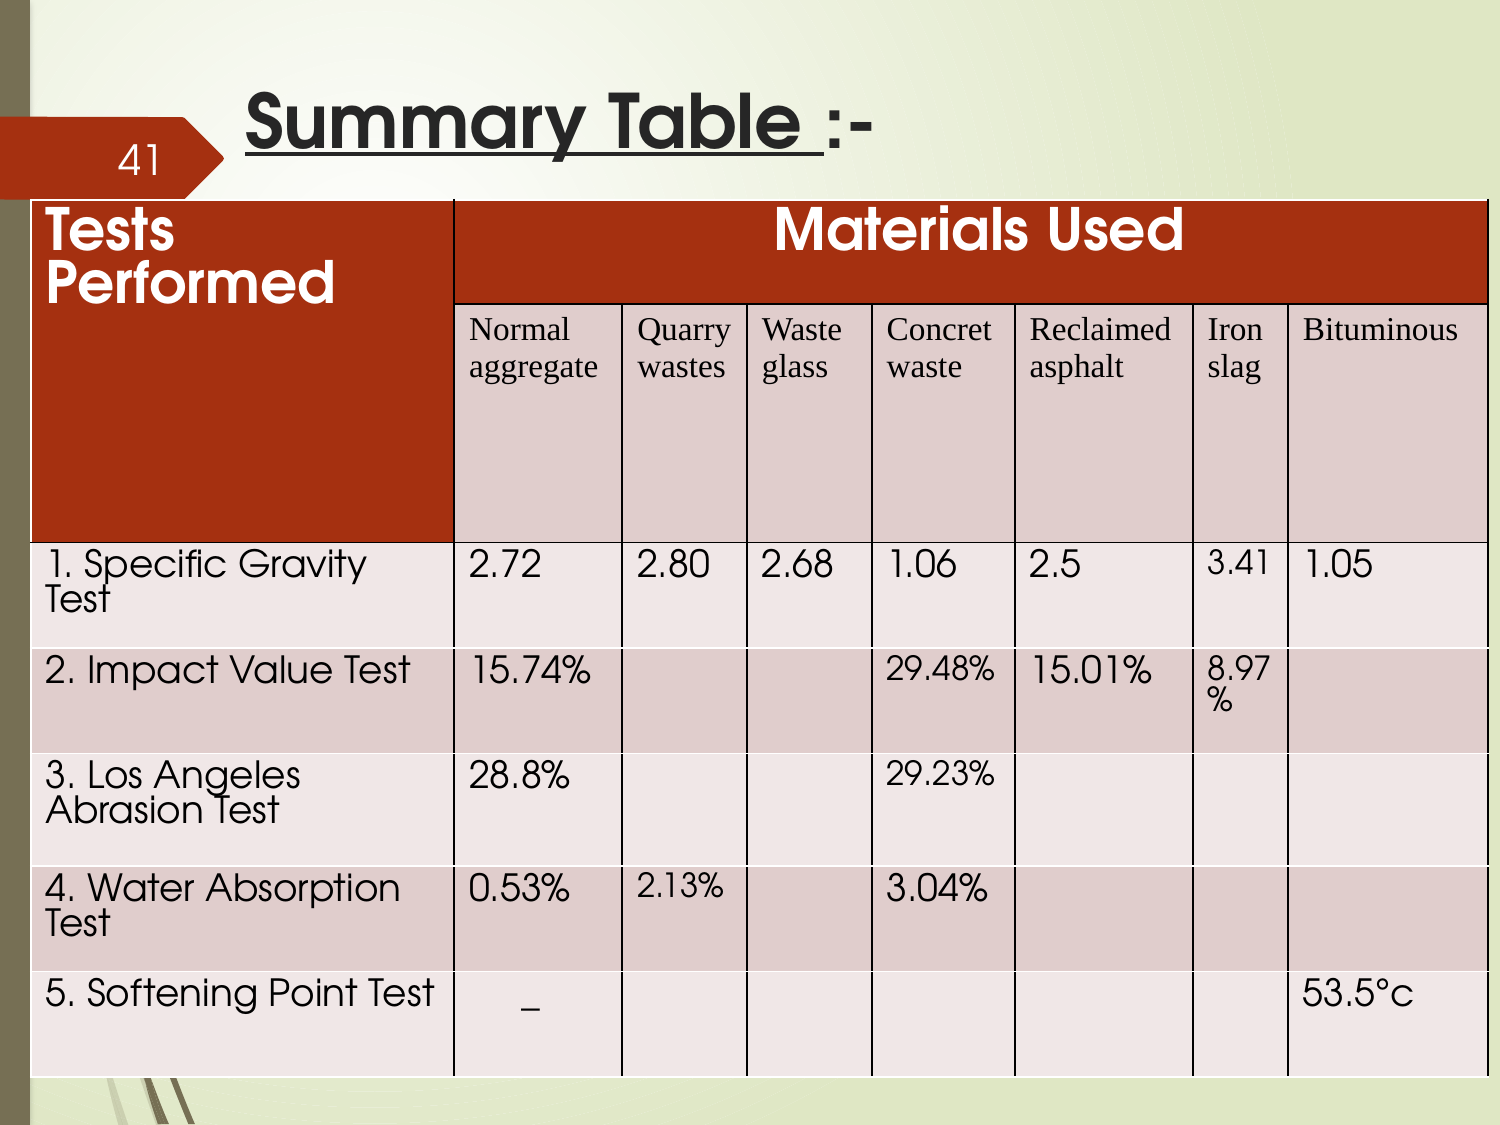

# Summary Table :-
41
| Tests Performed | Materials Used |  |  |  |  |  |  |
| --- | --- | --- | --- | --- | --- | --- | --- |
|  | Normal aggregate | Quarry wastes | Waste glass | Concret waste | Reclaimed asphalt | Iron slag | Bituminous |
| 1. Specific Gravity Test | 2.72 | 2.80 | 2.68 | 1.06 | 2.5 | 3.41 | 1.05 |
| 2. Impact Value Test | 15.74% |  |  | 29.48% | 15.01% | 8.97% |  |
| 3. Los Angeles Abrasion Test | 28.8% |  |  | 29.23% |  |  |  |
| 4. Water Absorption Test | 0.53% | 2.13% |  | 3.04% |  |  |  |
| 5. Softening Point Test | \_ |  |  |  |  |  | 53.5°c |